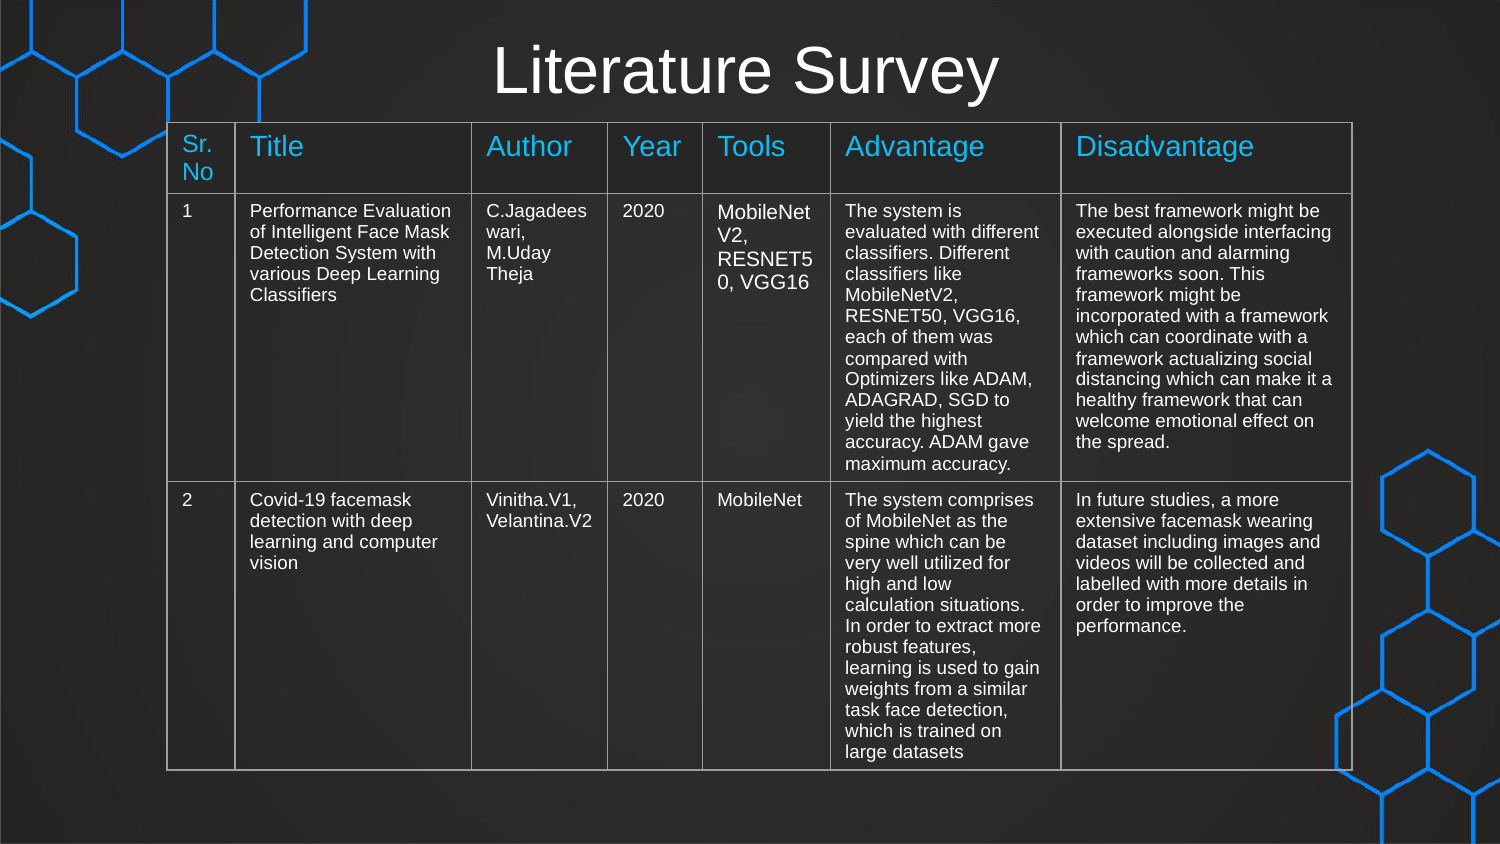

# Literature Survey
| Sr.No | Title | Author | Year | Tools | Advantage | Disadvantage |
| --- | --- | --- | --- | --- | --- | --- |
| 1 | Performance Evaluation of Intelligent Face Mask Detection System with various Deep Learning Classifiers | C.Jagadeeswari, M.Uday Theja | 2020 | MobileNetV2, RESNET50, VGG16 | The system is evaluated with different classifiers. Different classifiers like MobileNetV2, RESNET50, VGG16, each of them was compared with Optimizers like ADAM, ADAGRAD, SGD to yield the highest accuracy. ADAM gave maximum accuracy. | The best framework might be executed alongside interfacing with caution and alarming frameworks soon. This framework might be incorporated with a framework which can coordinate with a framework actualizing social distancing which can make it a healthy framework that can welcome emotional effect on the spread. |
| 2 | Covid-19 facemask detection with deep learning and computer vision | Vinitha.V1, Velantina.V2 | 2020 | MobileNet | The system comprises of MobileNet as the spine which can be very well utilized for high and low calculation situations. In order to extract more robust features, learning is used to gain weights from a similar task face detection, which is trained on large datasets | In future studies, a more extensive facemask wearing dataset including images and videos will be collected and labelled with more details in order to improve the performance. |